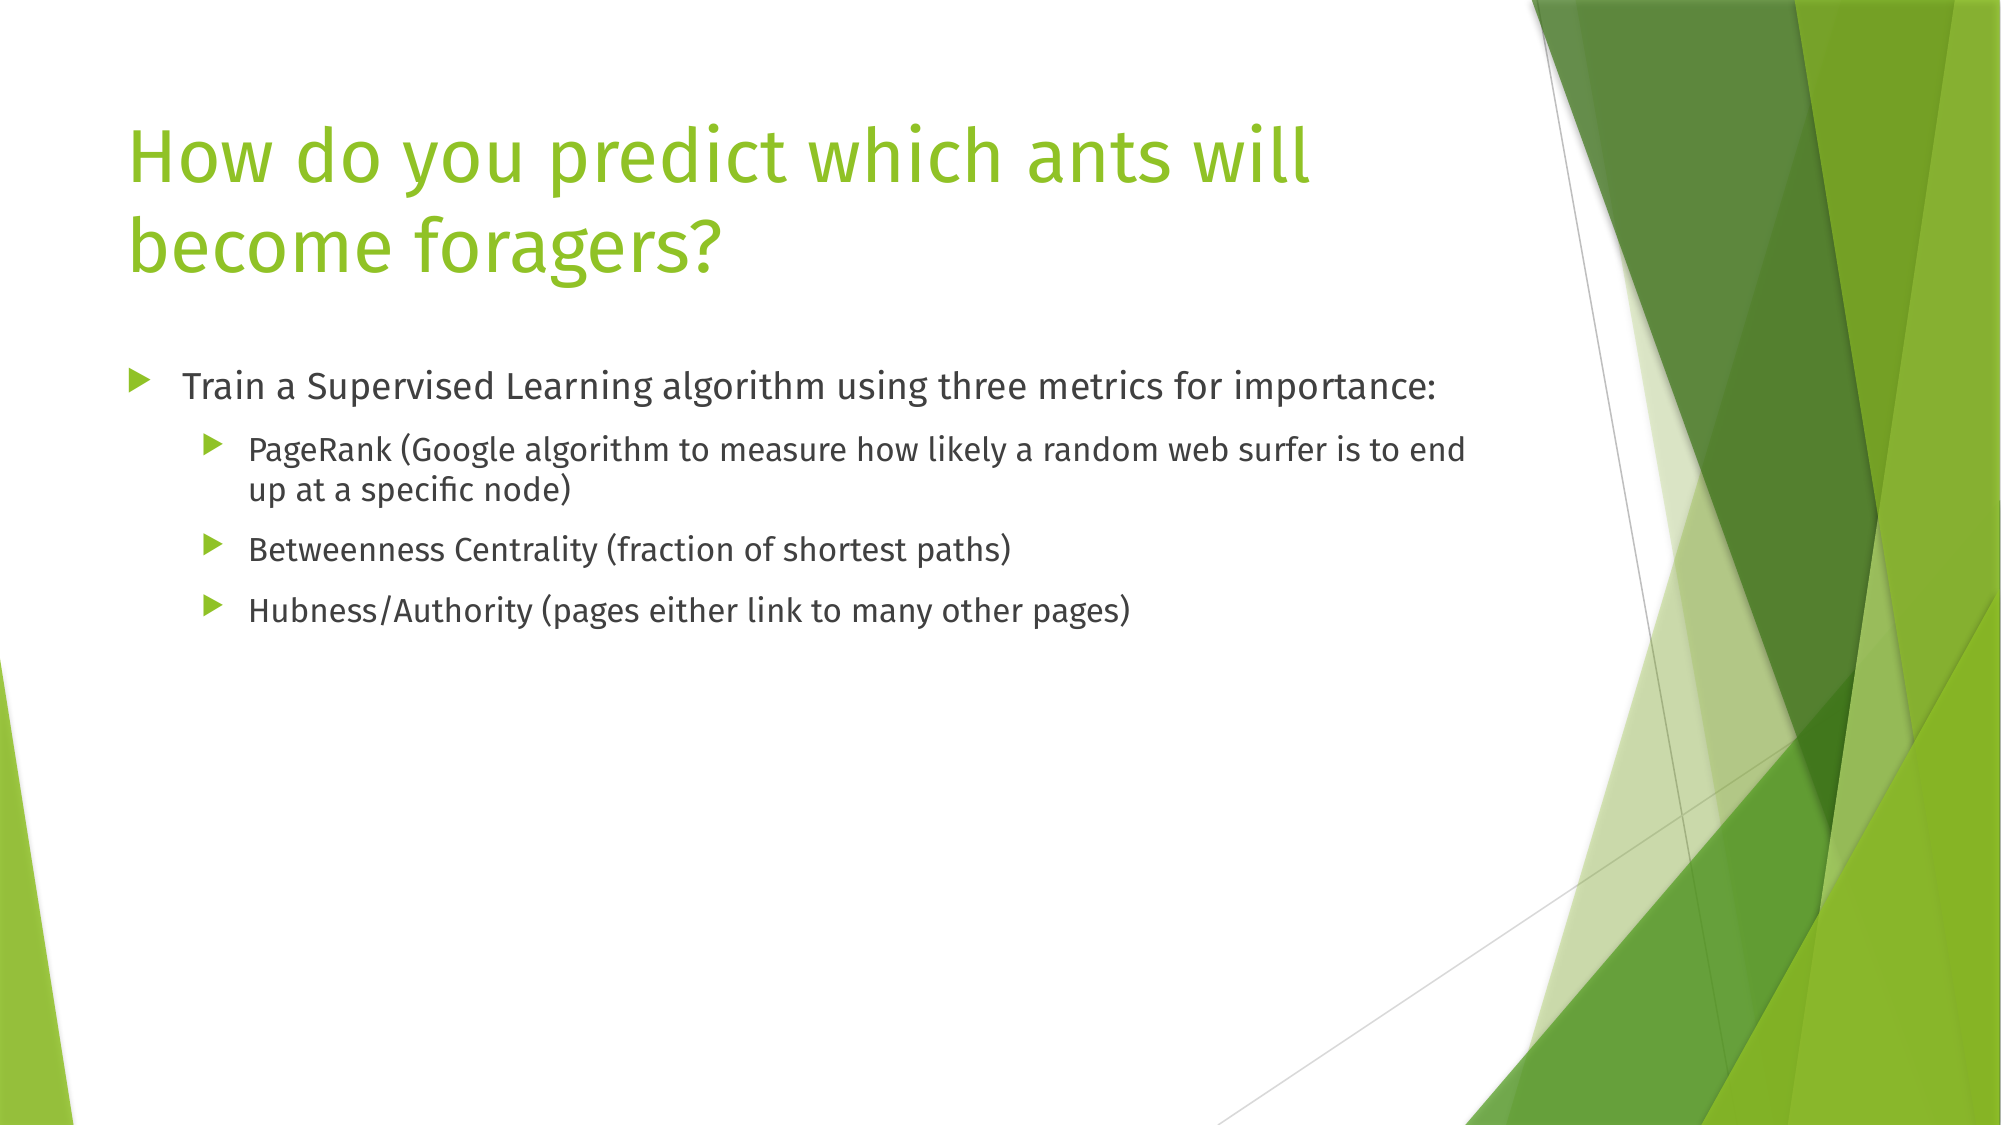

# How do you predict which ants will become foragers?
Train a Supervised Learning algorithm using three metrics for importance:
PageRank (Google algorithm to measure how likely a random web surfer is to end up at a specific node)
Betweenness Centrality (fraction of shortest paths)
Hubness/Authority (pages either link to many other pages)